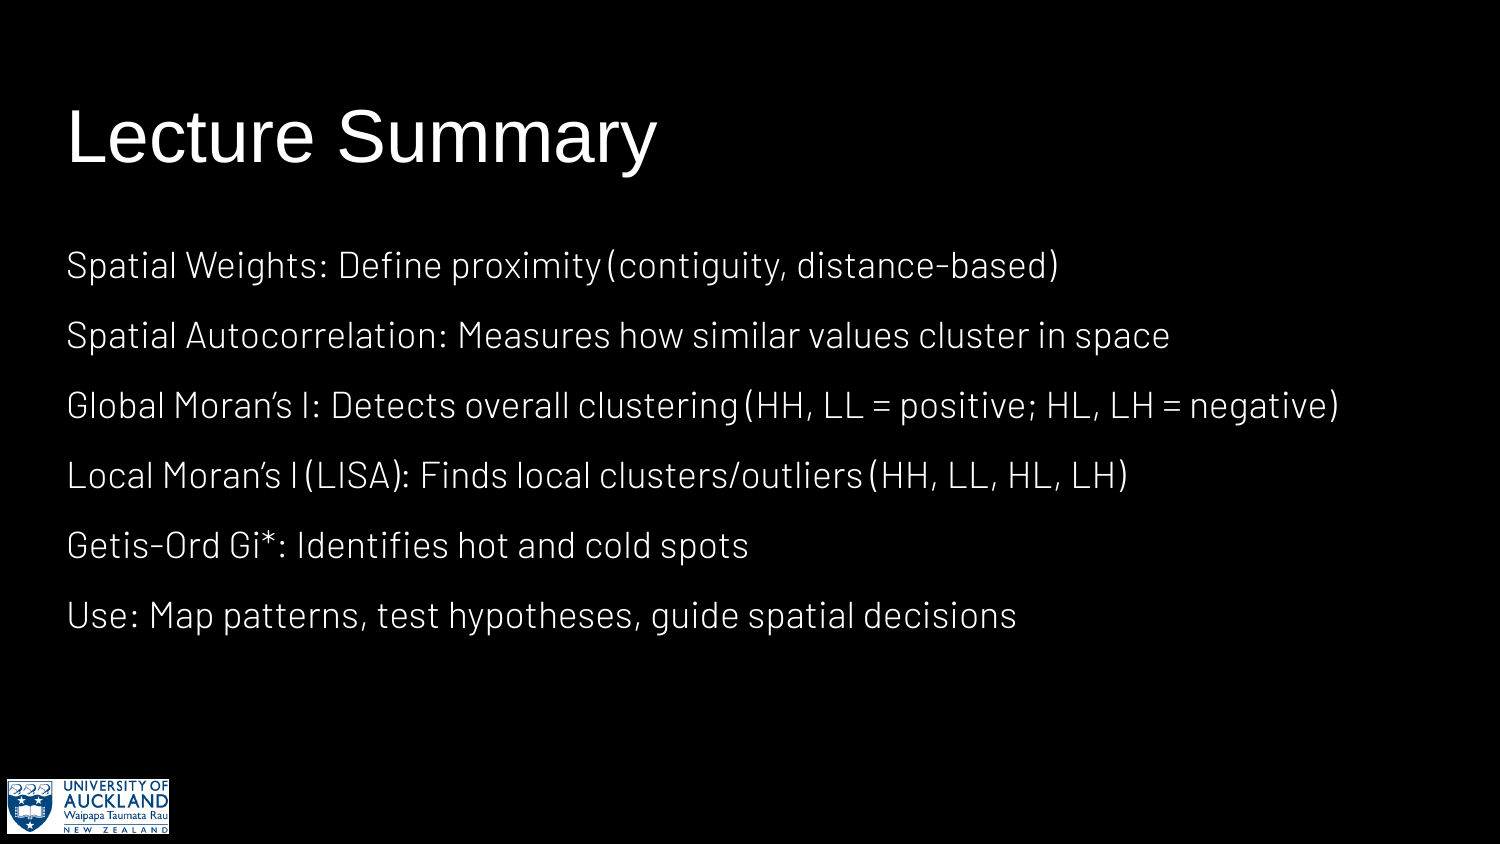

# Lecture Summary
Spatial Weights: Define proximity (contiguity, distance-based)
Spatial Autocorrelation: Measures how similar values cluster in space
Global Moran’s I: Detects overall clustering (HH, LL = positive; HL, LH = negative)
Local Moran’s I (LISA): Finds local clusters/outliers (HH, LL, HL, LH)
Getis-Ord Gi*: Identifies hot and cold spots
Use: Map patterns, test hypotheses, guide spatial decisions